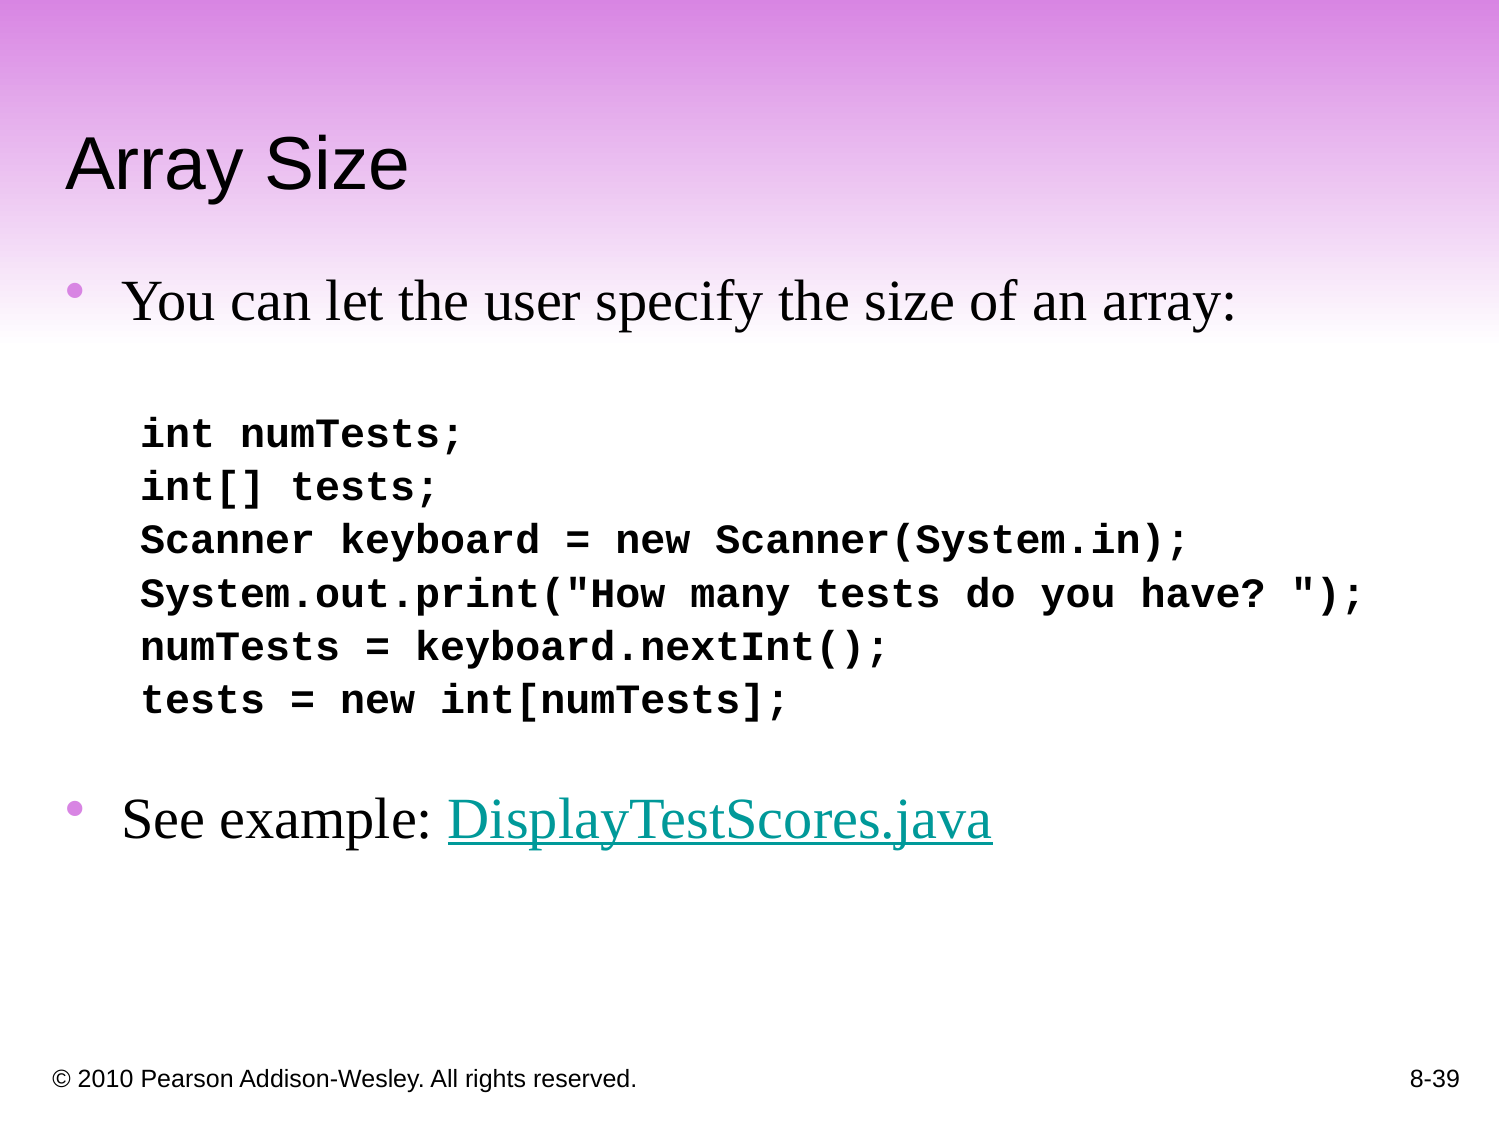

Array Size
You can let the user specify the size of an array:
int numTests;
int[] tests;
Scanner keyboard = new Scanner(System.in);
System.out.print("How many tests do you have? ");
numTests = keyboard.nextInt();
tests = new int[numTests];

See example: DisplayTestScores.java

8-39